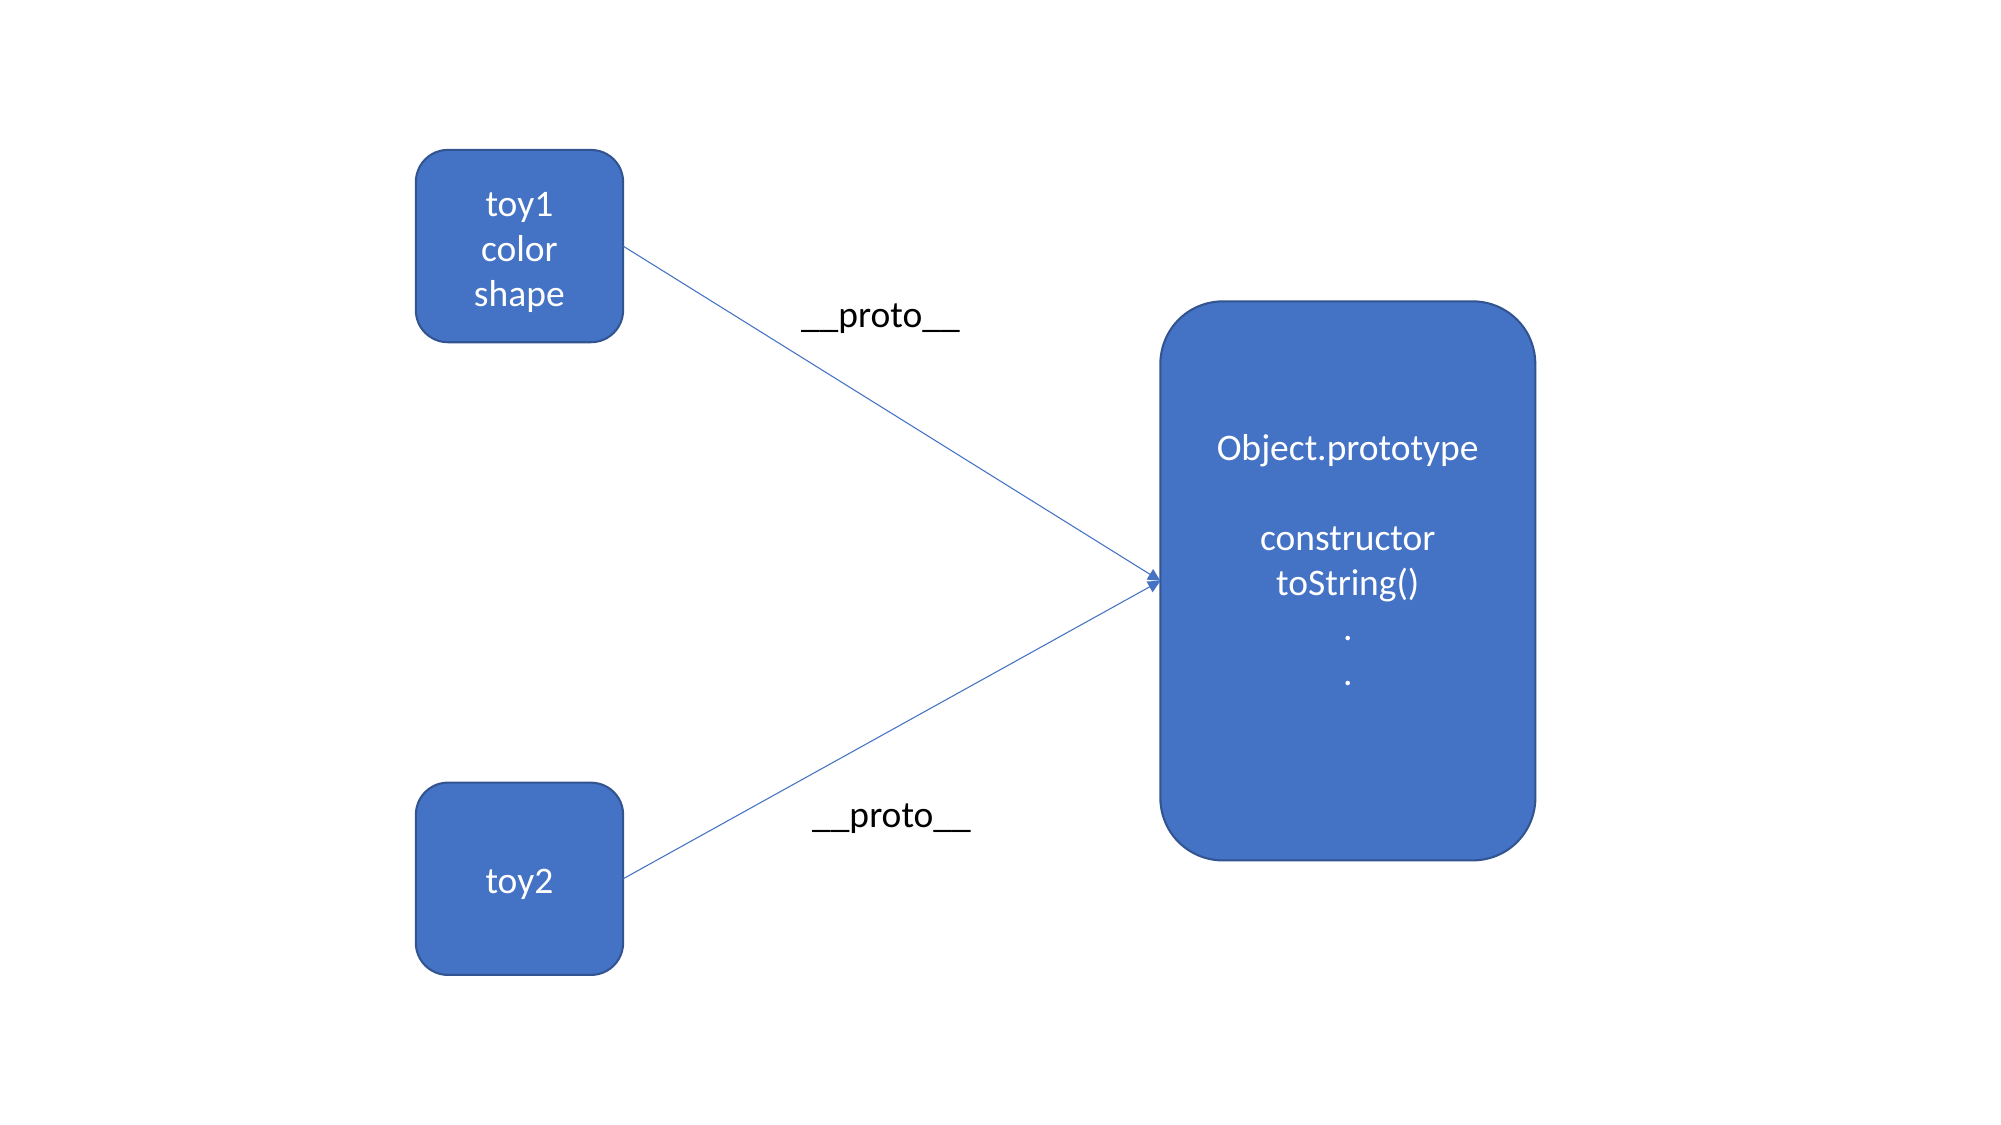

toy1
color
shape
__proto__
Object.prototype

constructor
toString()
.
.

toy2
__proto__